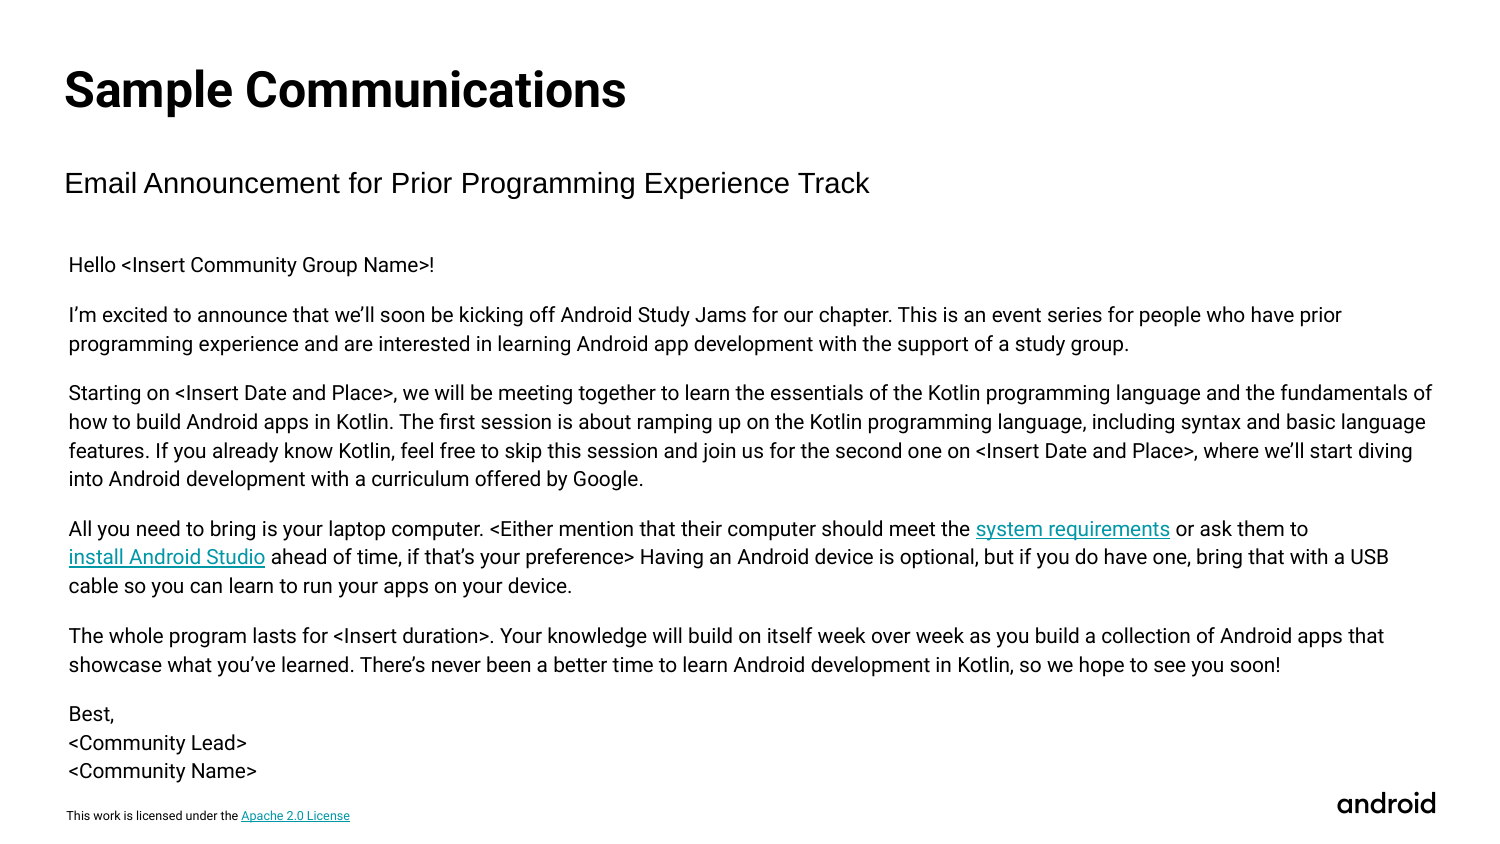

Sample Communications
# Email Announcement for Prior Programming Experience Track
Hello <Insert Community Group Name>!
I’m excited to announce that we’ll soon be kicking off Android Study Jams for our chapter. This is an event series for people who have prior programming experience and are interested in learning Android app development with the support of a study group.
Starting on <Insert Date and Place>, we will be meeting together to learn the essentials of the Kotlin programming language and the fundamentals of how to build Android apps in Kotlin. The first session is about ramping up on the Kotlin programming language, including syntax and basic language features. If you already know Kotlin, feel free to skip this session and join us for the second one on <Insert Date and Place>, where we’ll start diving into Android development with a curriculum offered by Google.
All you need to bring is your laptop computer. <Either mention that their computer should meet the system requirements or ask them to install Android Studio ahead of time, if that’s your preference> Having an Android device is optional, but if you do have one, bring that with a USB cable so you can learn to run your apps on your device.
The whole program lasts for <Insert duration>. Your knowledge will build on itself week over week as you build a collection of Android apps that showcase what you’ve learned. There’s never been a better time to learn Android development in Kotlin, so we hope to see you soon!
Best,
<Community Lead>
<Community Name>